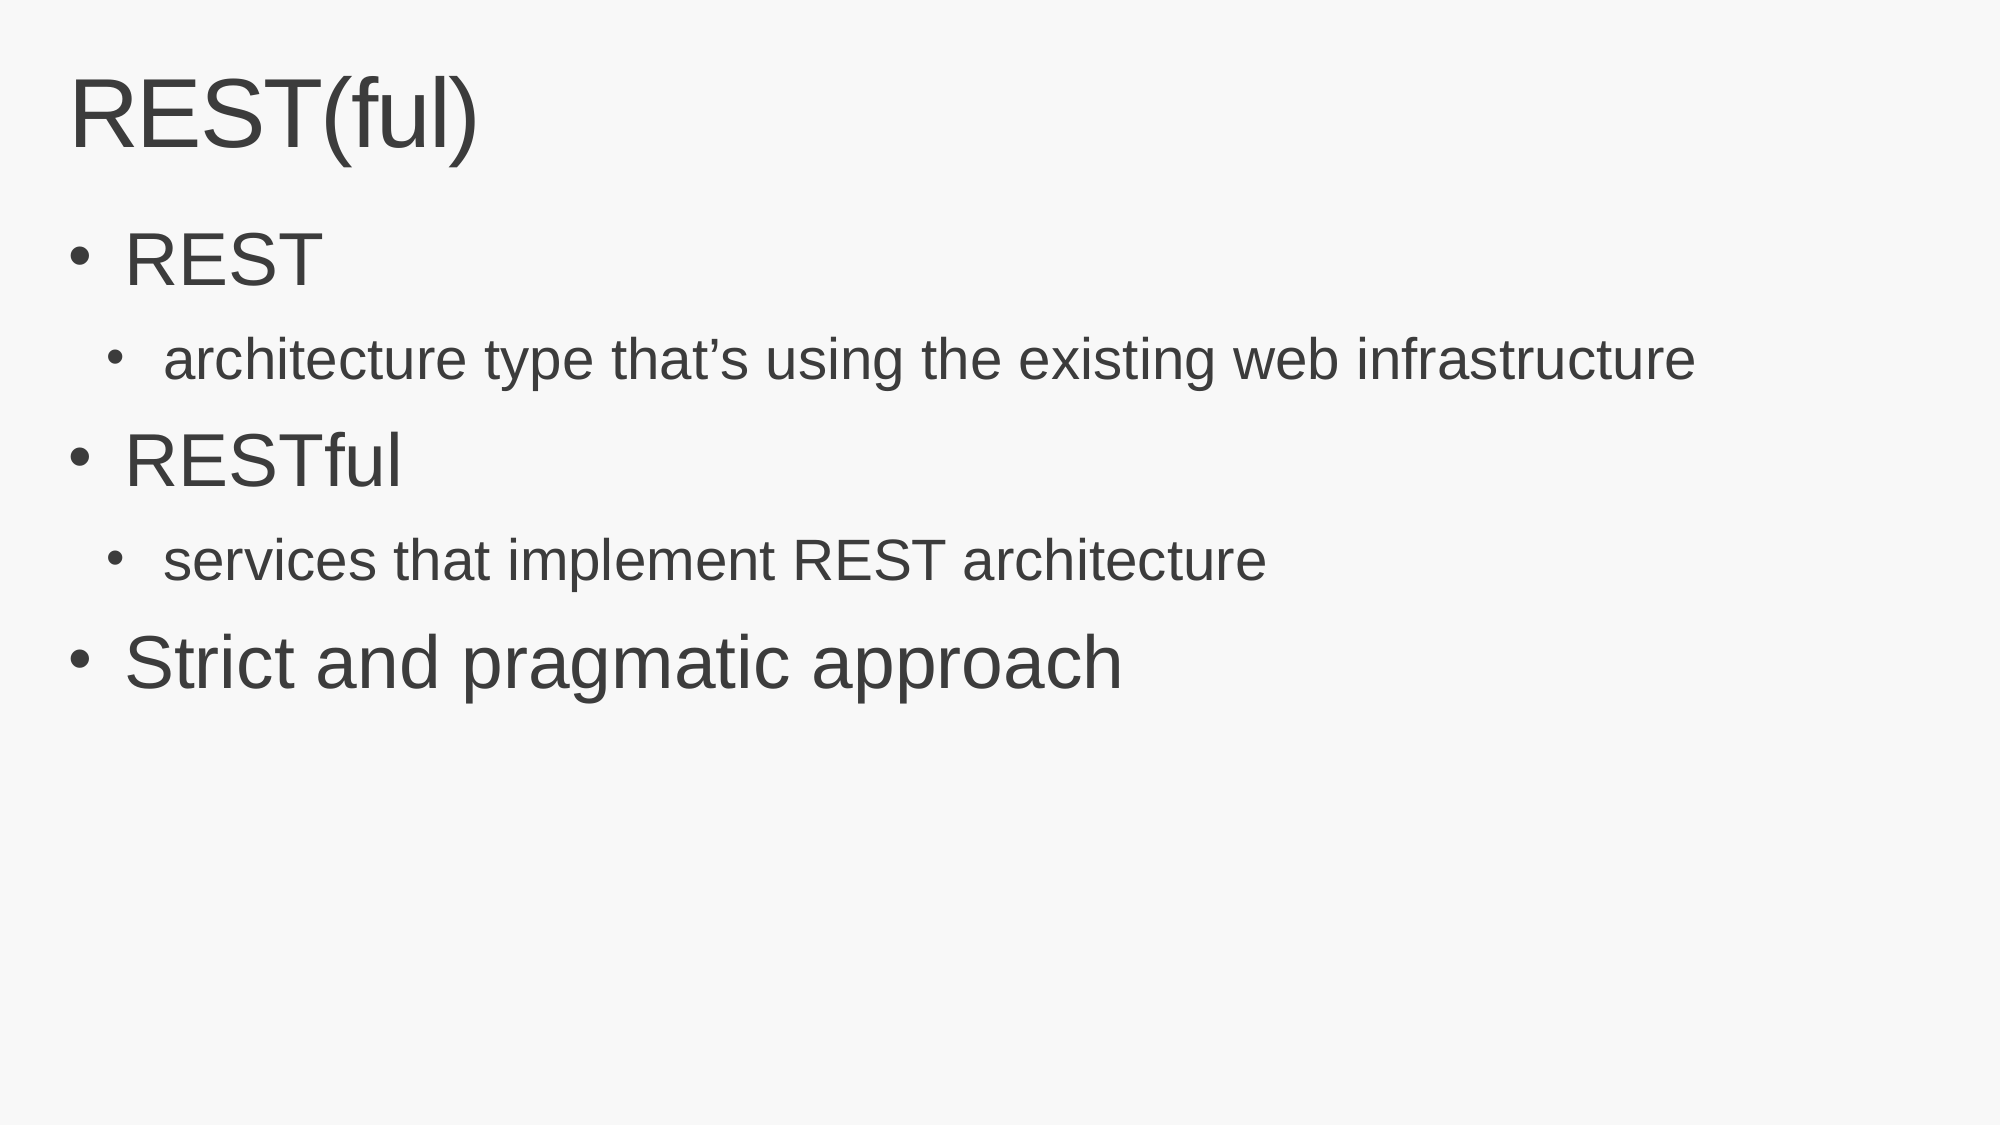

# REST(ful)
REST
architecture type that’s using the existing web infrastructure
RESTful
services that implement REST architecture
Strict and pragmatic approach